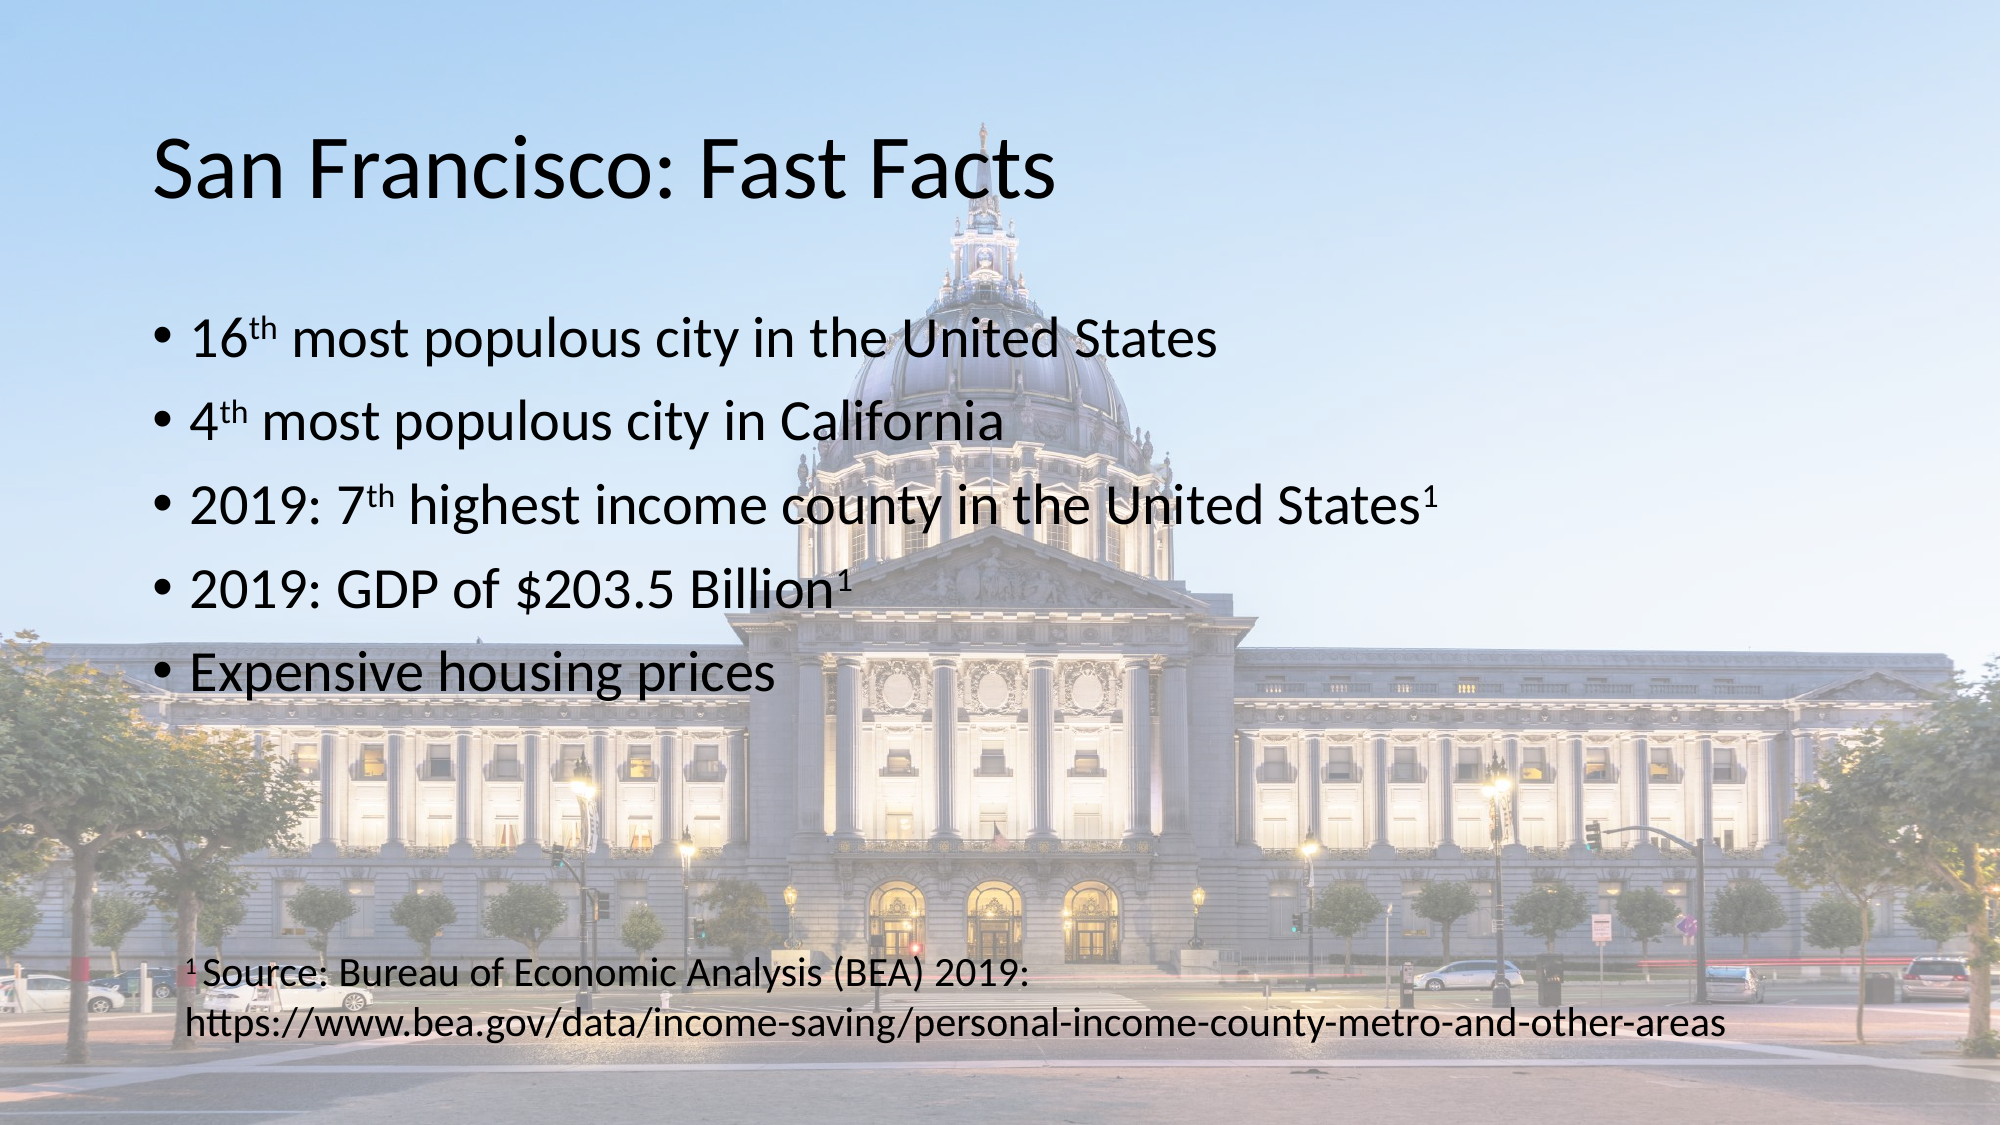

# San Francisco: Fast Facts
16th most populous city in the United States
4th most populous city in California
2019: 7th highest income county in the United States1
2019: GDP of $203.5 Billion1
Expensive housing prices
1 Source: Bureau of Economic Analysis (BEA) 2019:
https://www.bea.gov/data/income-saving/personal-income-county-metro-and-other-areas